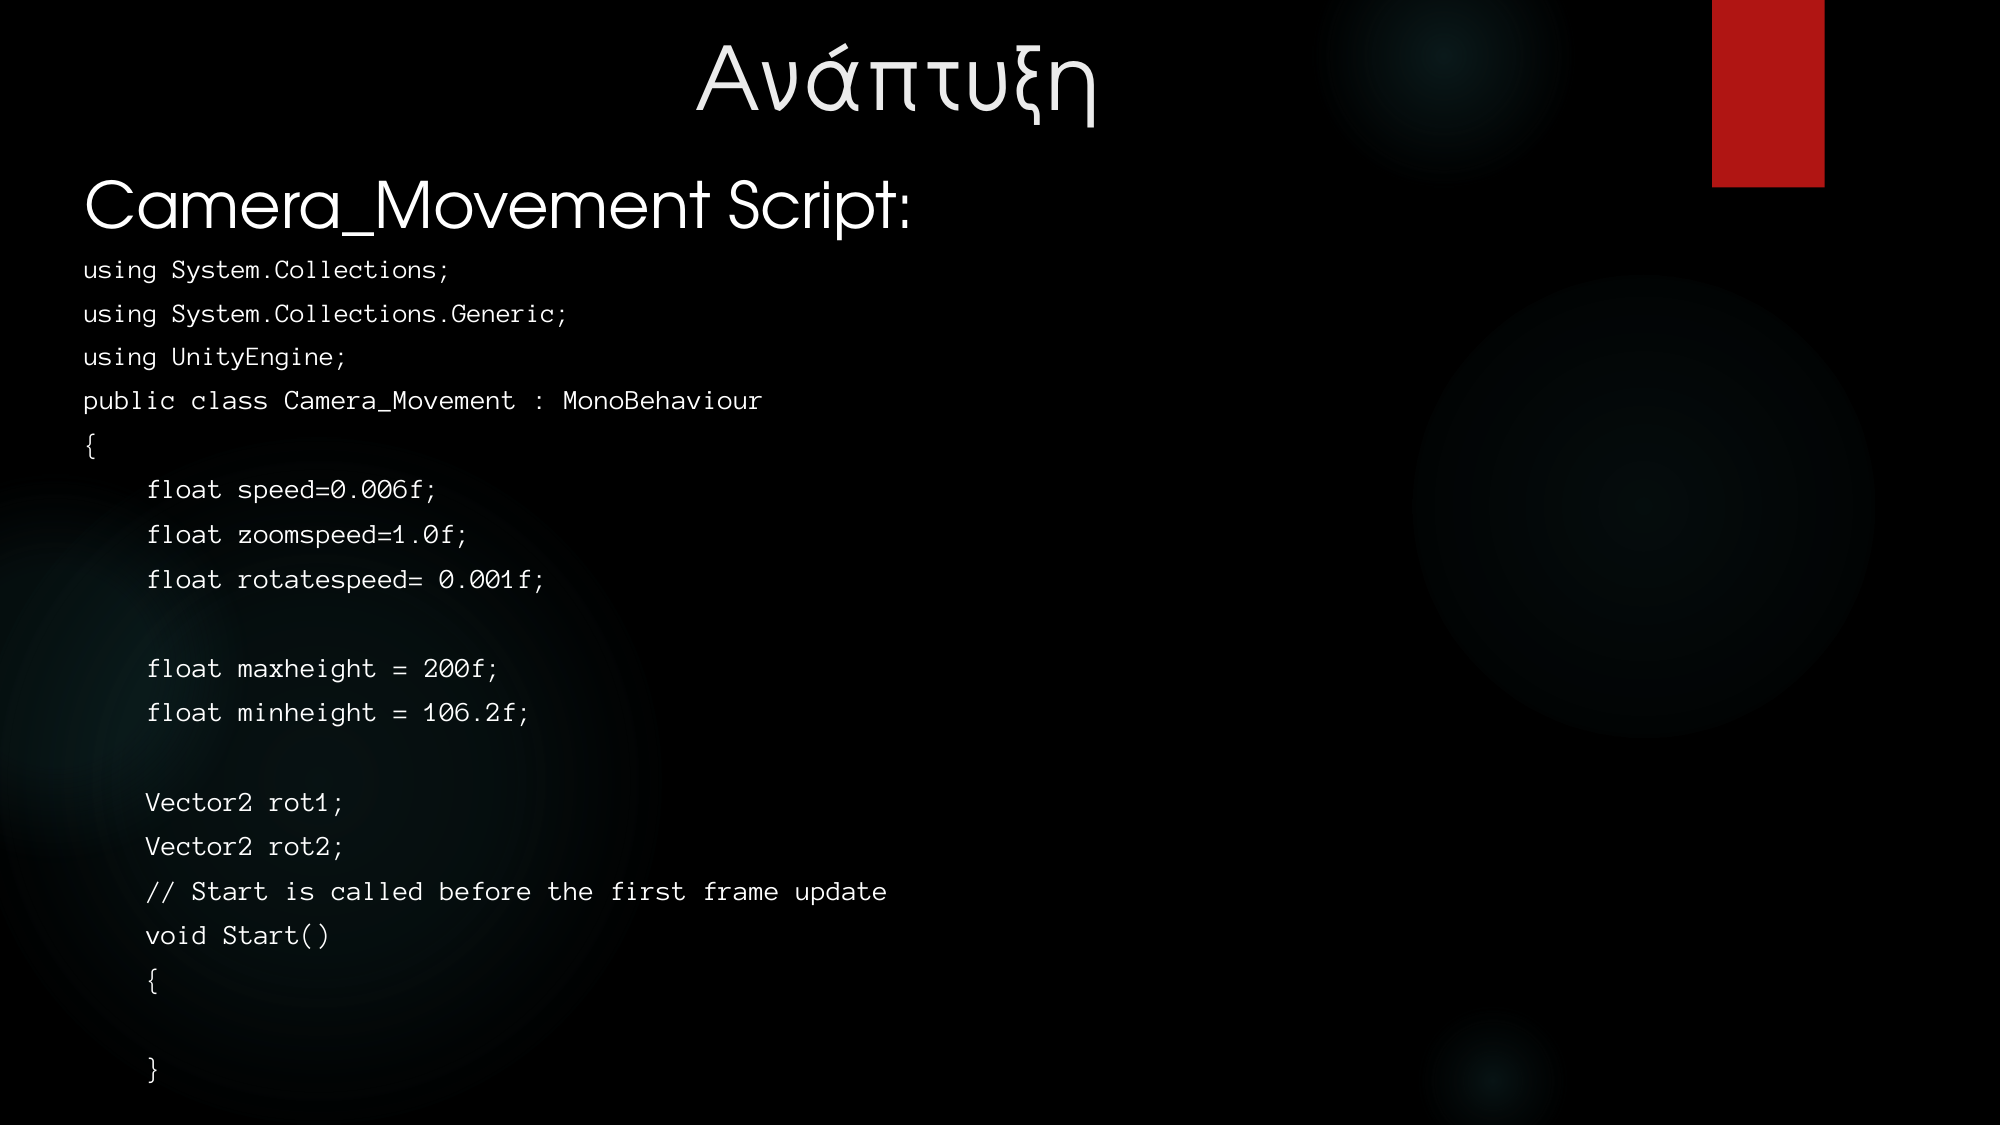

# Ανάπτυξη
Camera_Movement Script:
using System.Collections;
using System.Collections.Generic;
using UnityEngine;
public class Camera_Movement : MonoBehaviour
{
    float speed=0.006f;
    float zoomspeed=1.0f;
    float rotatespeed= 0.001f;

    float maxheight = 200f;
    float minheight = 106.2f;

    Vector2 rot1;
    Vector2 rot2;
    // Start is called before the first frame update
    void Start()
    {

    }